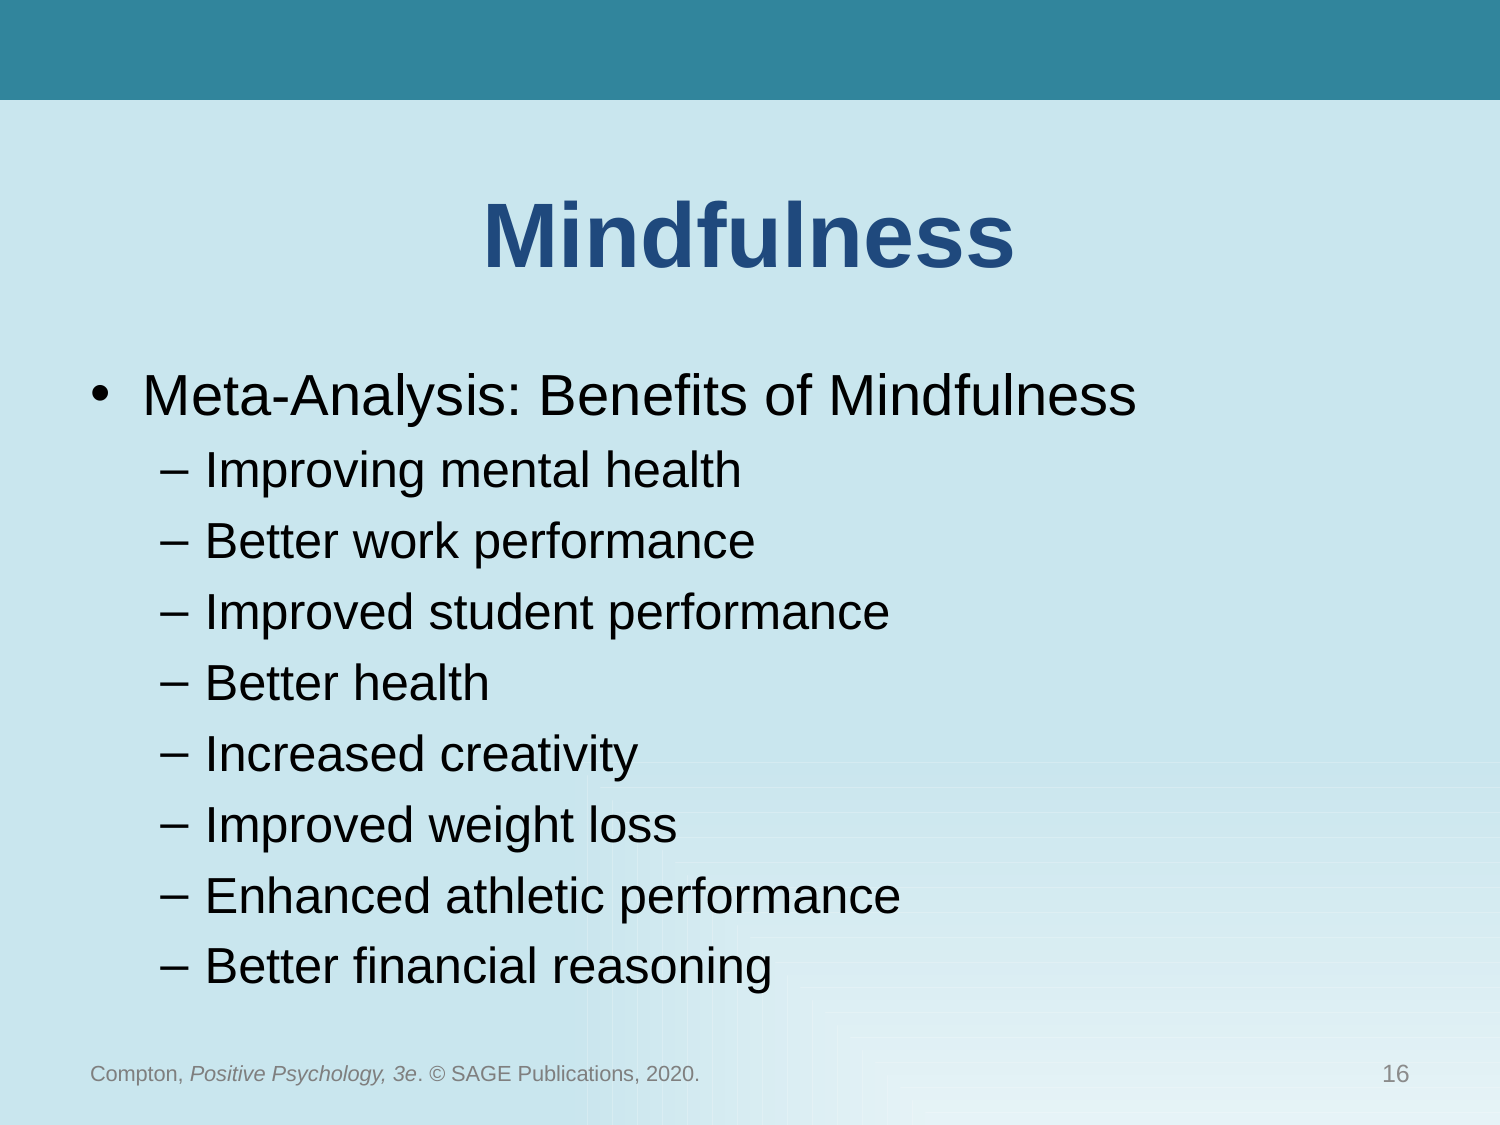

# Mindfulness
Meta-Analysis: Benefits of Mindfulness
Improving mental health
Better work performance
Improved student performance
Better health
Increased creativity
Improved weight loss
Enhanced athletic performance
Better financial reasoning

Compton, Positive Psychology, 3e. © SAGE Publications, 2020.
16